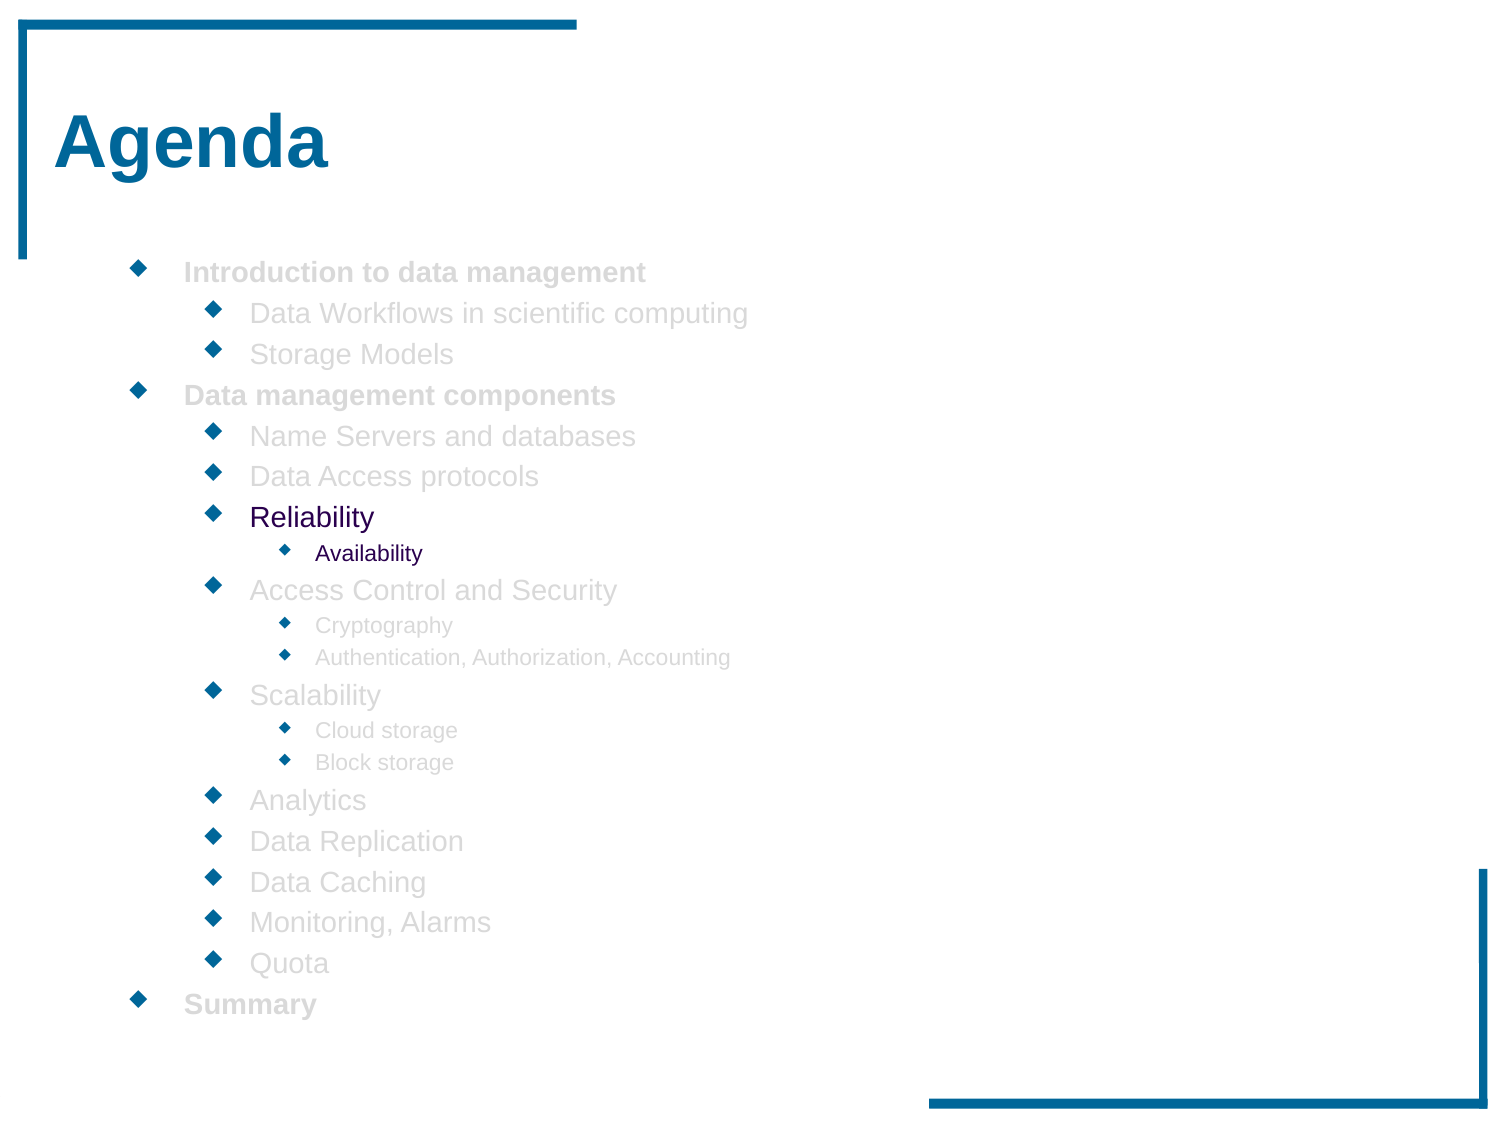

# Agenda
Introduction to data management
Data Workflows in scientific computing
Storage Models
Data management components
Name Servers and databases
Data Access protocols
Reliability
Availability
Access Control and Security
Cryptography
Authentication, Authorization, Accounting
Scalability
Cloud storage
Block storage
Analytics
Data Replication
Data Caching
Monitoring, Alarms
Quota
Summary